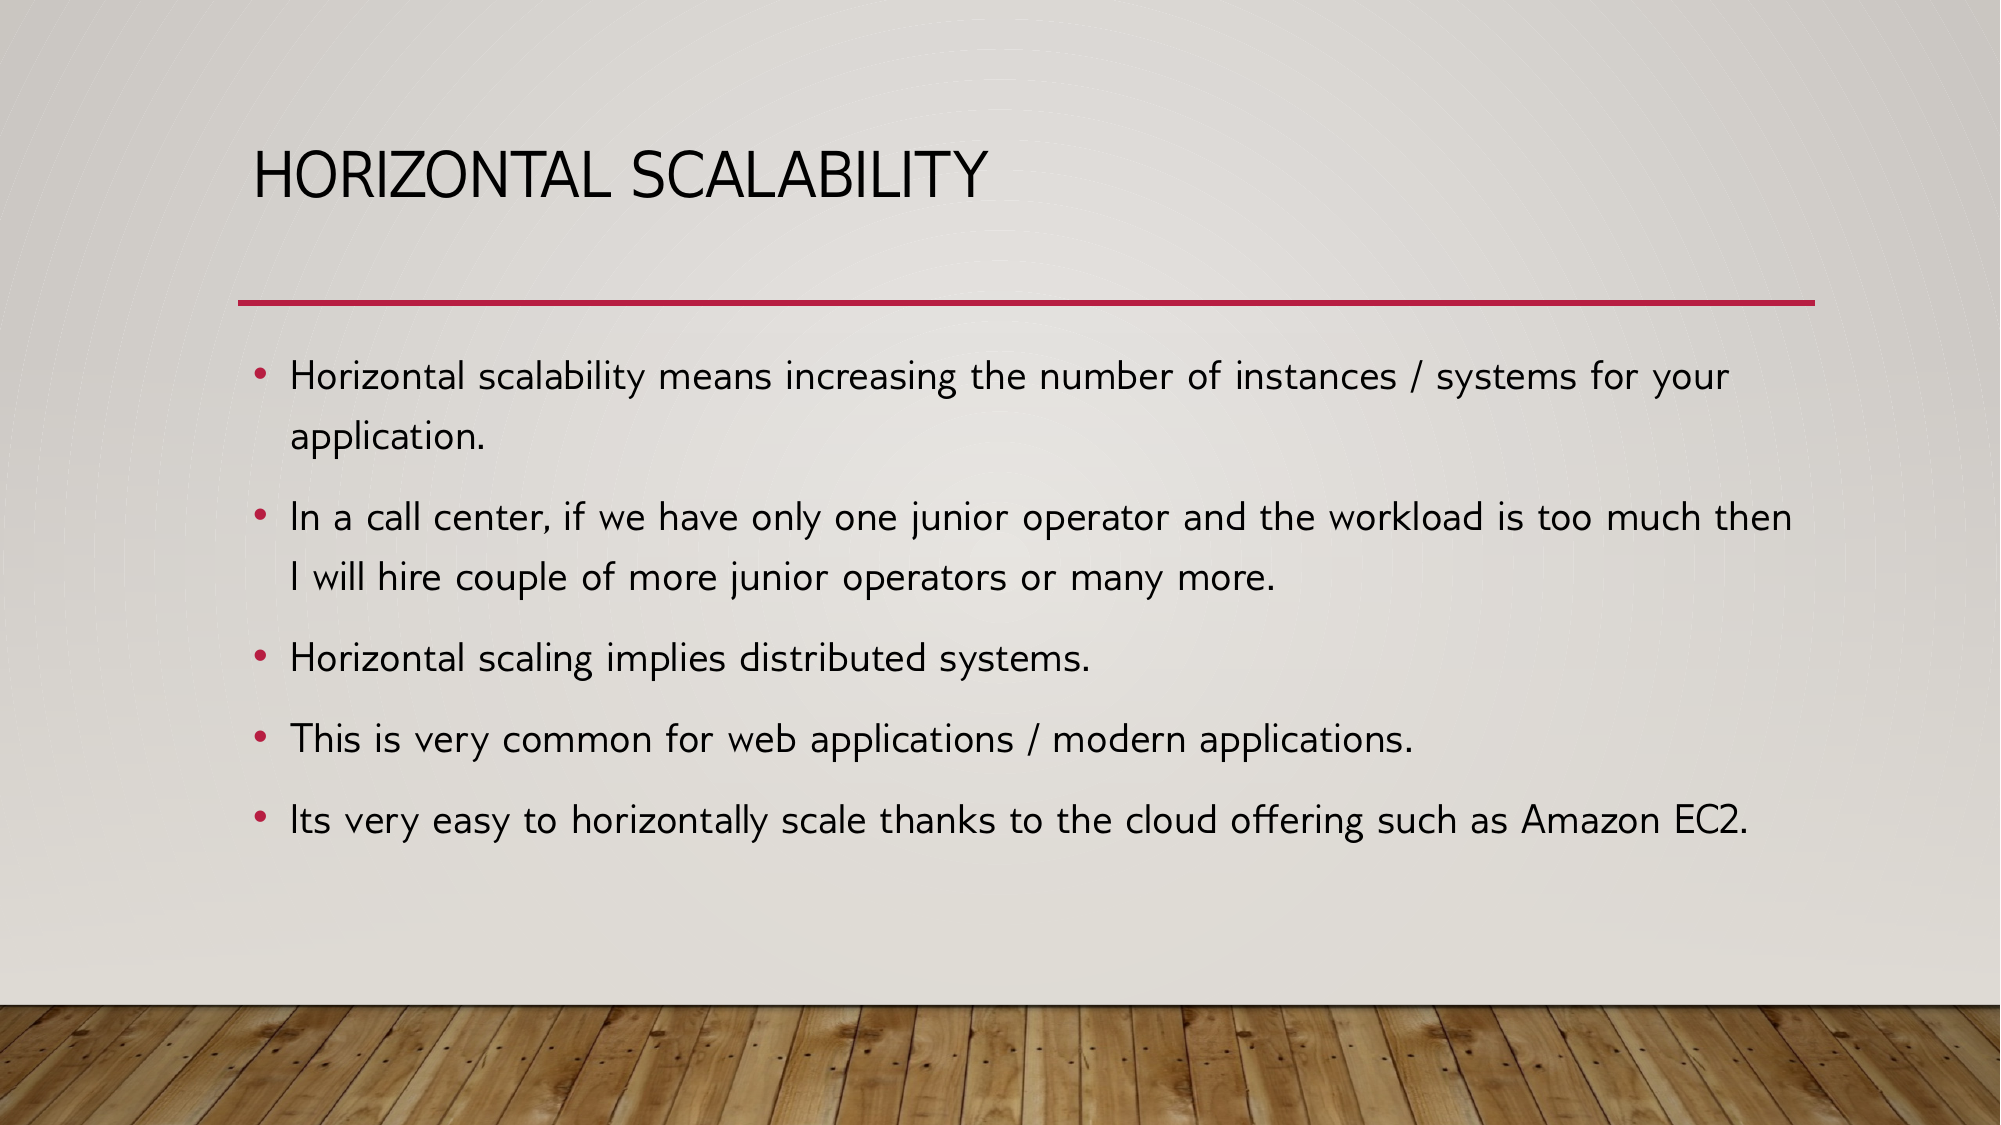

# Horizontal scalability
Horizontal scalability means increasing the number of instances / systems for your application.
In a call center, if we have only one junior operator and the workload is too much then I will hire couple of more junior operators or many more.
Horizontal scaling implies distributed systems.
This is very common for web applications / modern applications.
Its very easy to horizontally scale thanks to the cloud offering such as Amazon EC2.